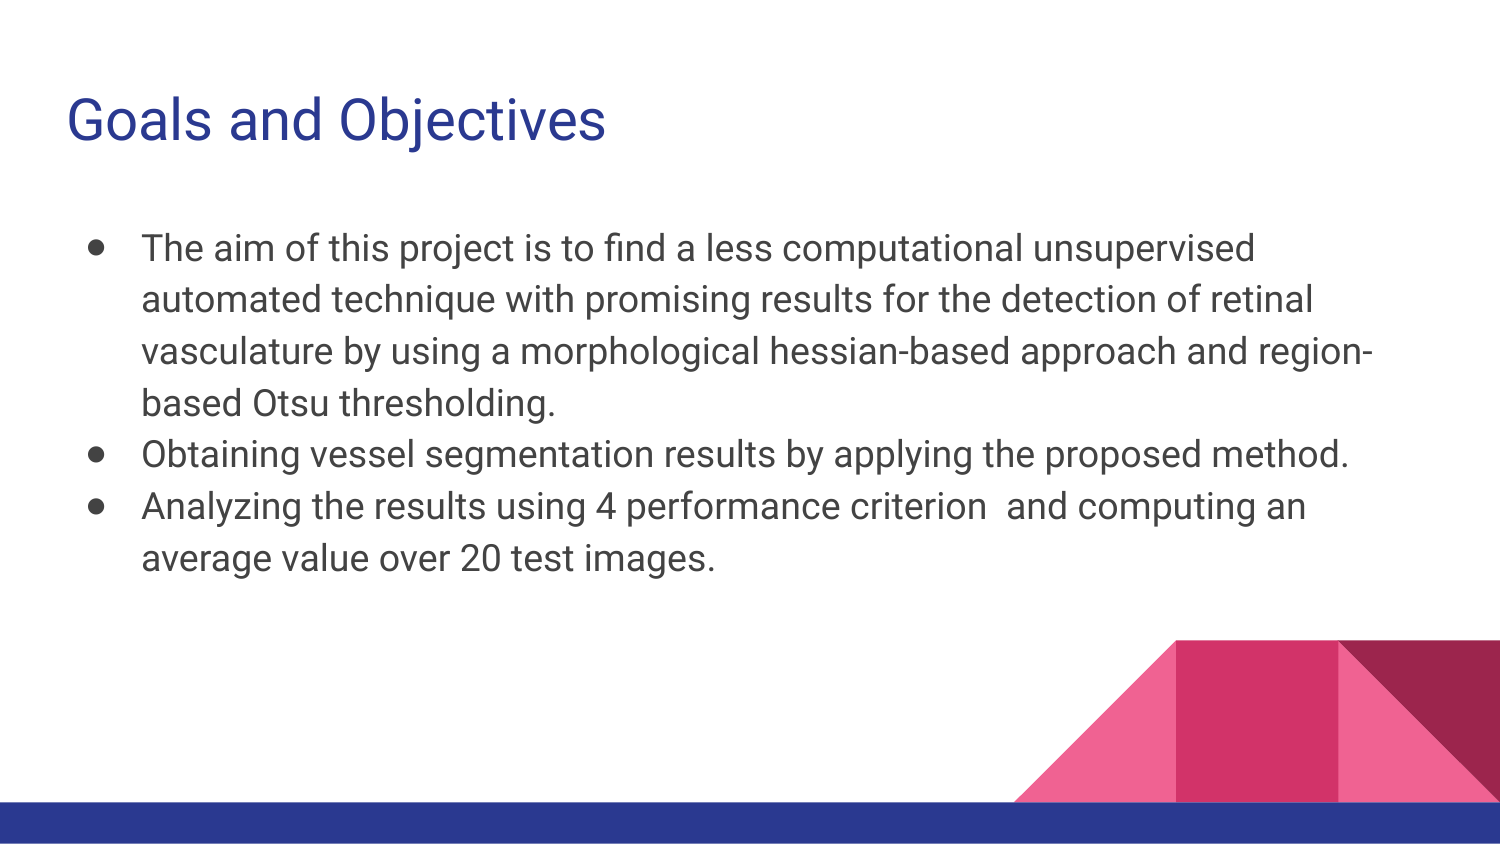

# Goals and Objectives
The aim of this project is to find a less computational unsupervised automated technique with promising results for the detection of retinal vasculature by using a morphological hessian-based approach and region-based Otsu thresholding.
Obtaining vessel segmentation results by applying the proposed method.
Analyzing the results using 4 performance criterion  and computing an average value over 20 test images.